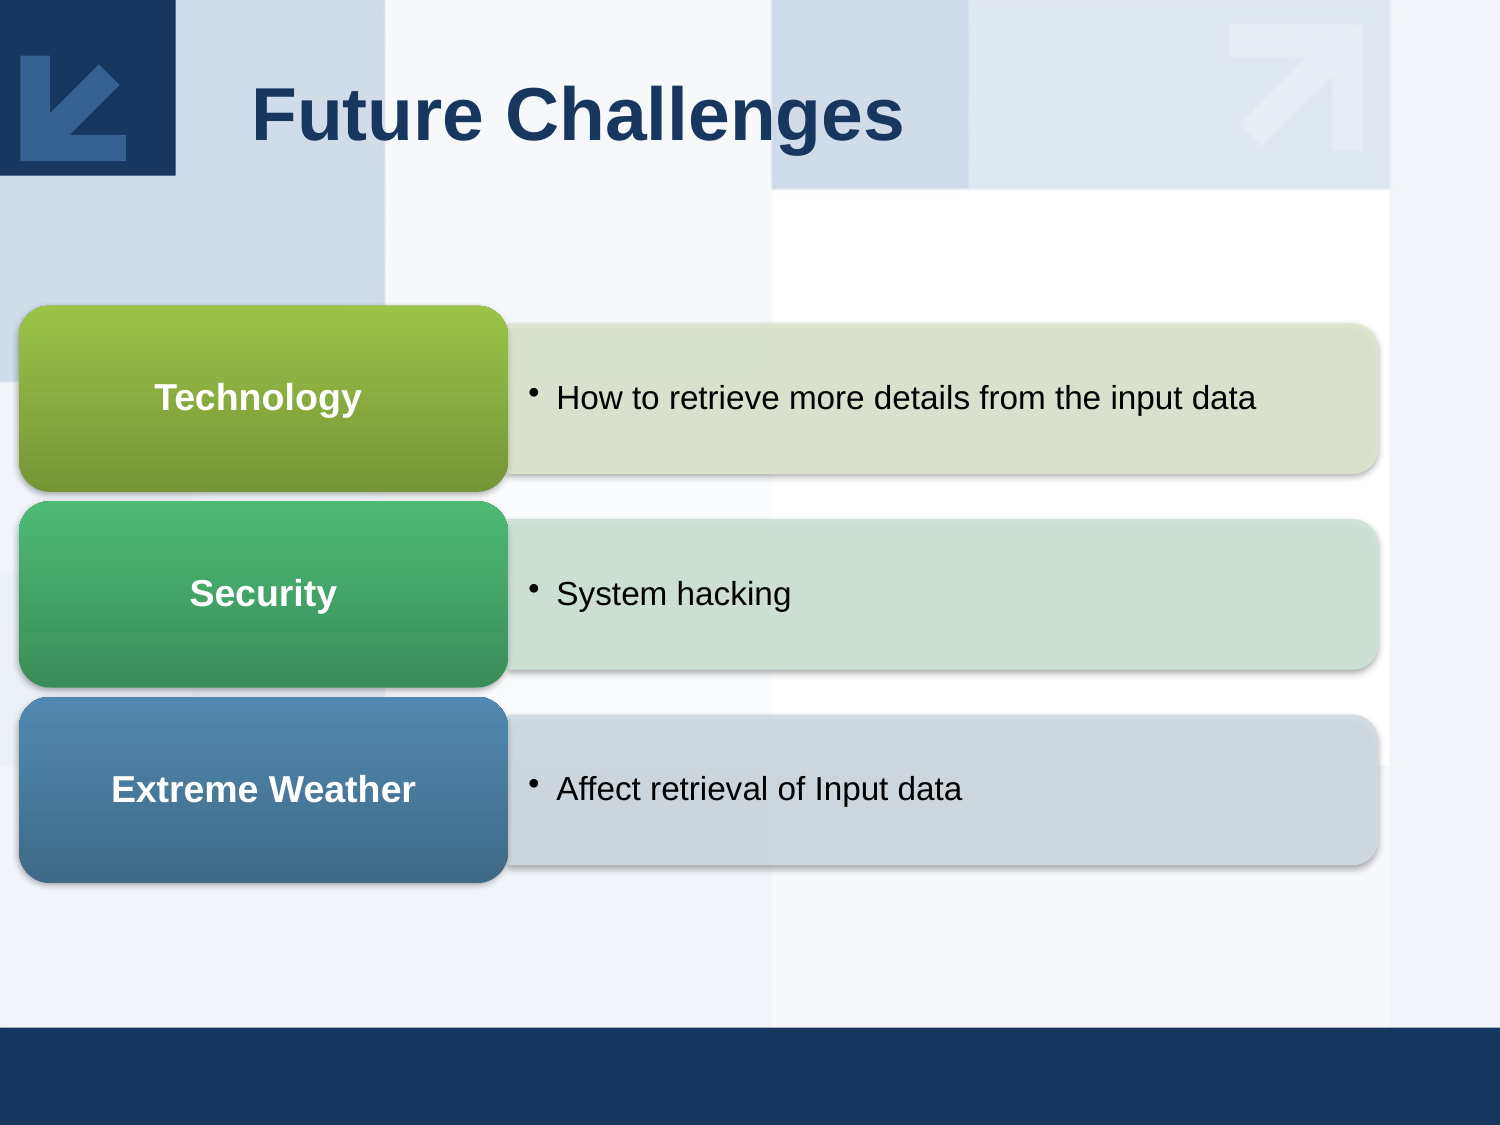

Future Challenges

Technology

How to retrieve more details from the input data

Security

System hacking

Extreme Weather

Affect retrieval of Input data